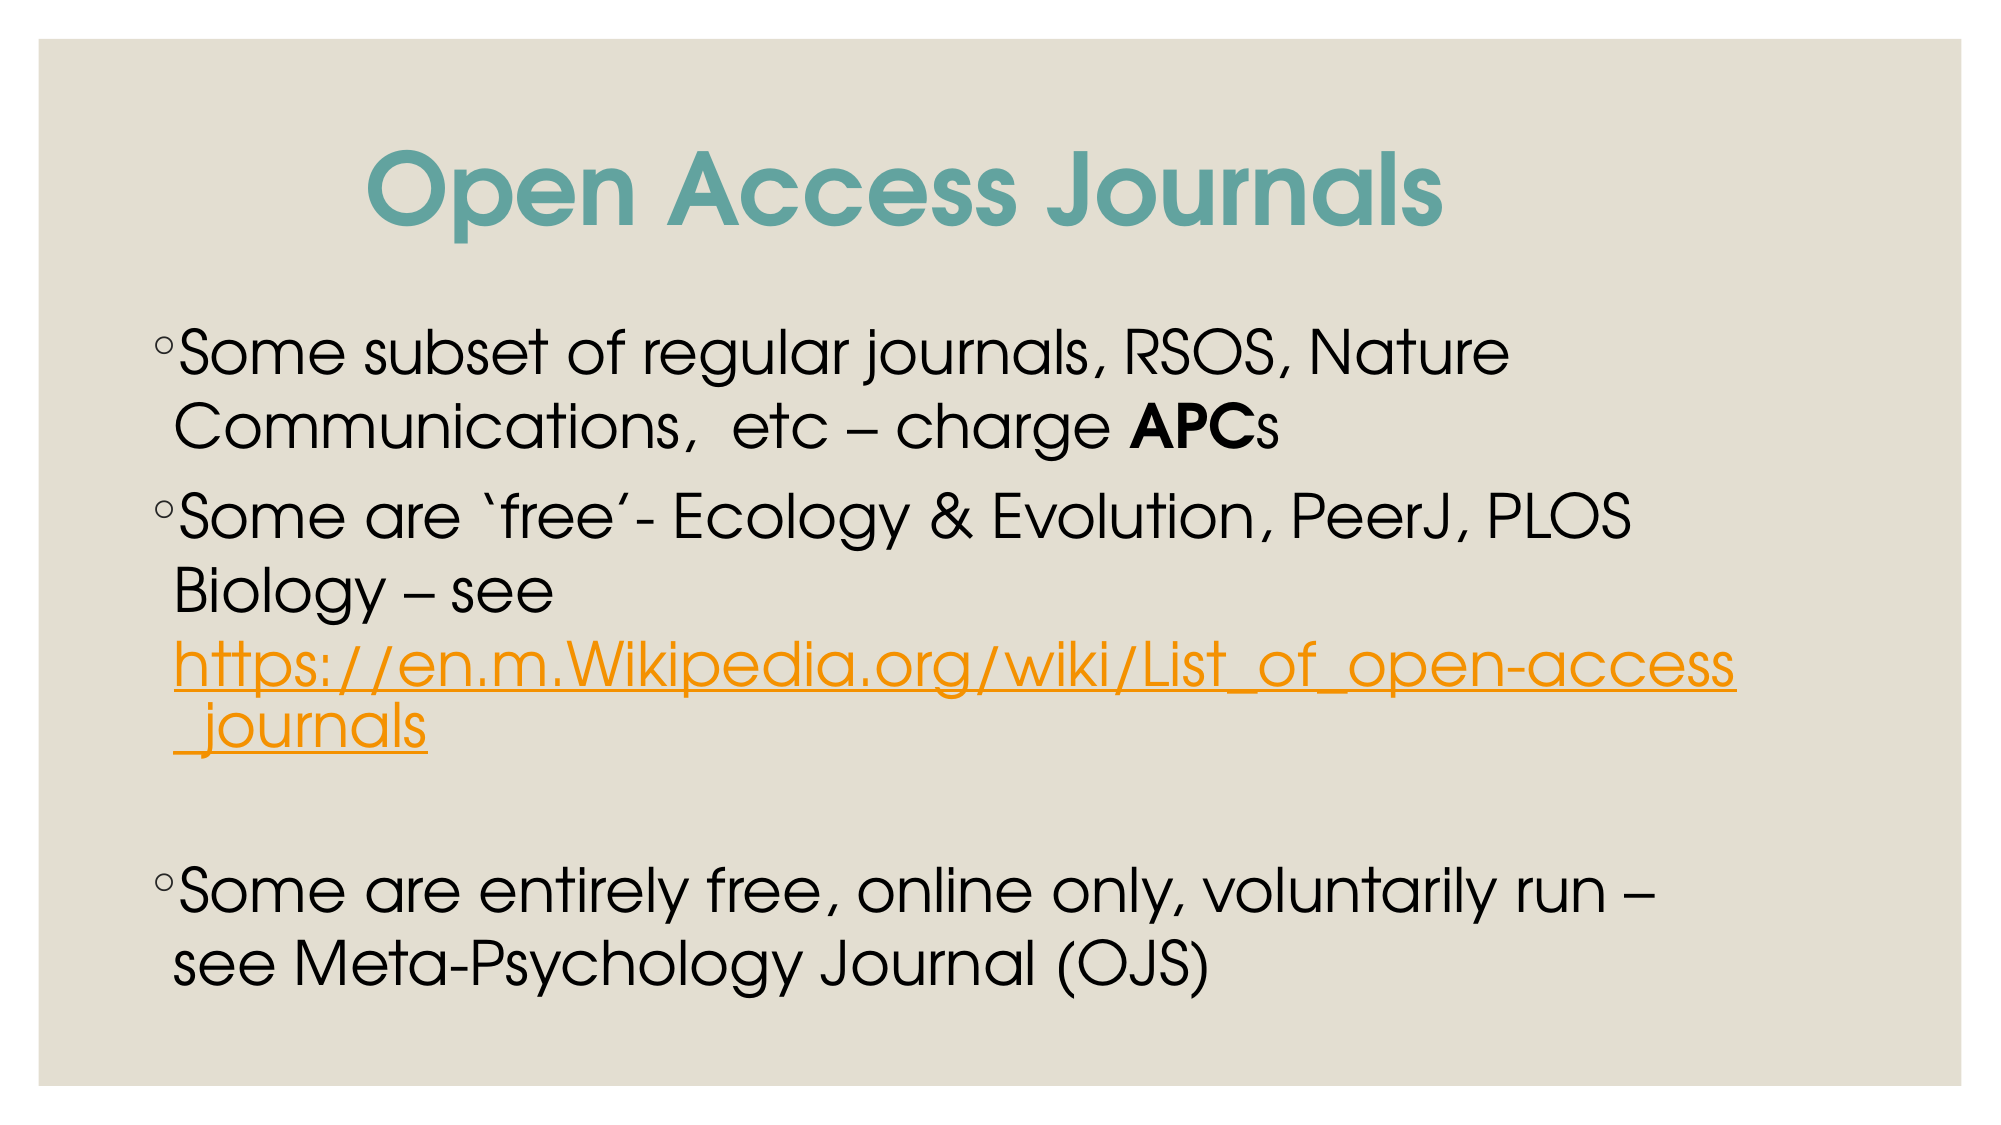

# Open Access Journals
Some subset of regular journals, RSOS, Nature Communications,  etc – charge APCs
Some are ‘free’- Ecology & Evolution, PeerJ, PLOS Biology – see https://en.m.Wikipedia.org/wiki/List_of_open-access_journals
Some are entirely free, online only, voluntarily run – see Meta-Psychology Journal (OJS)